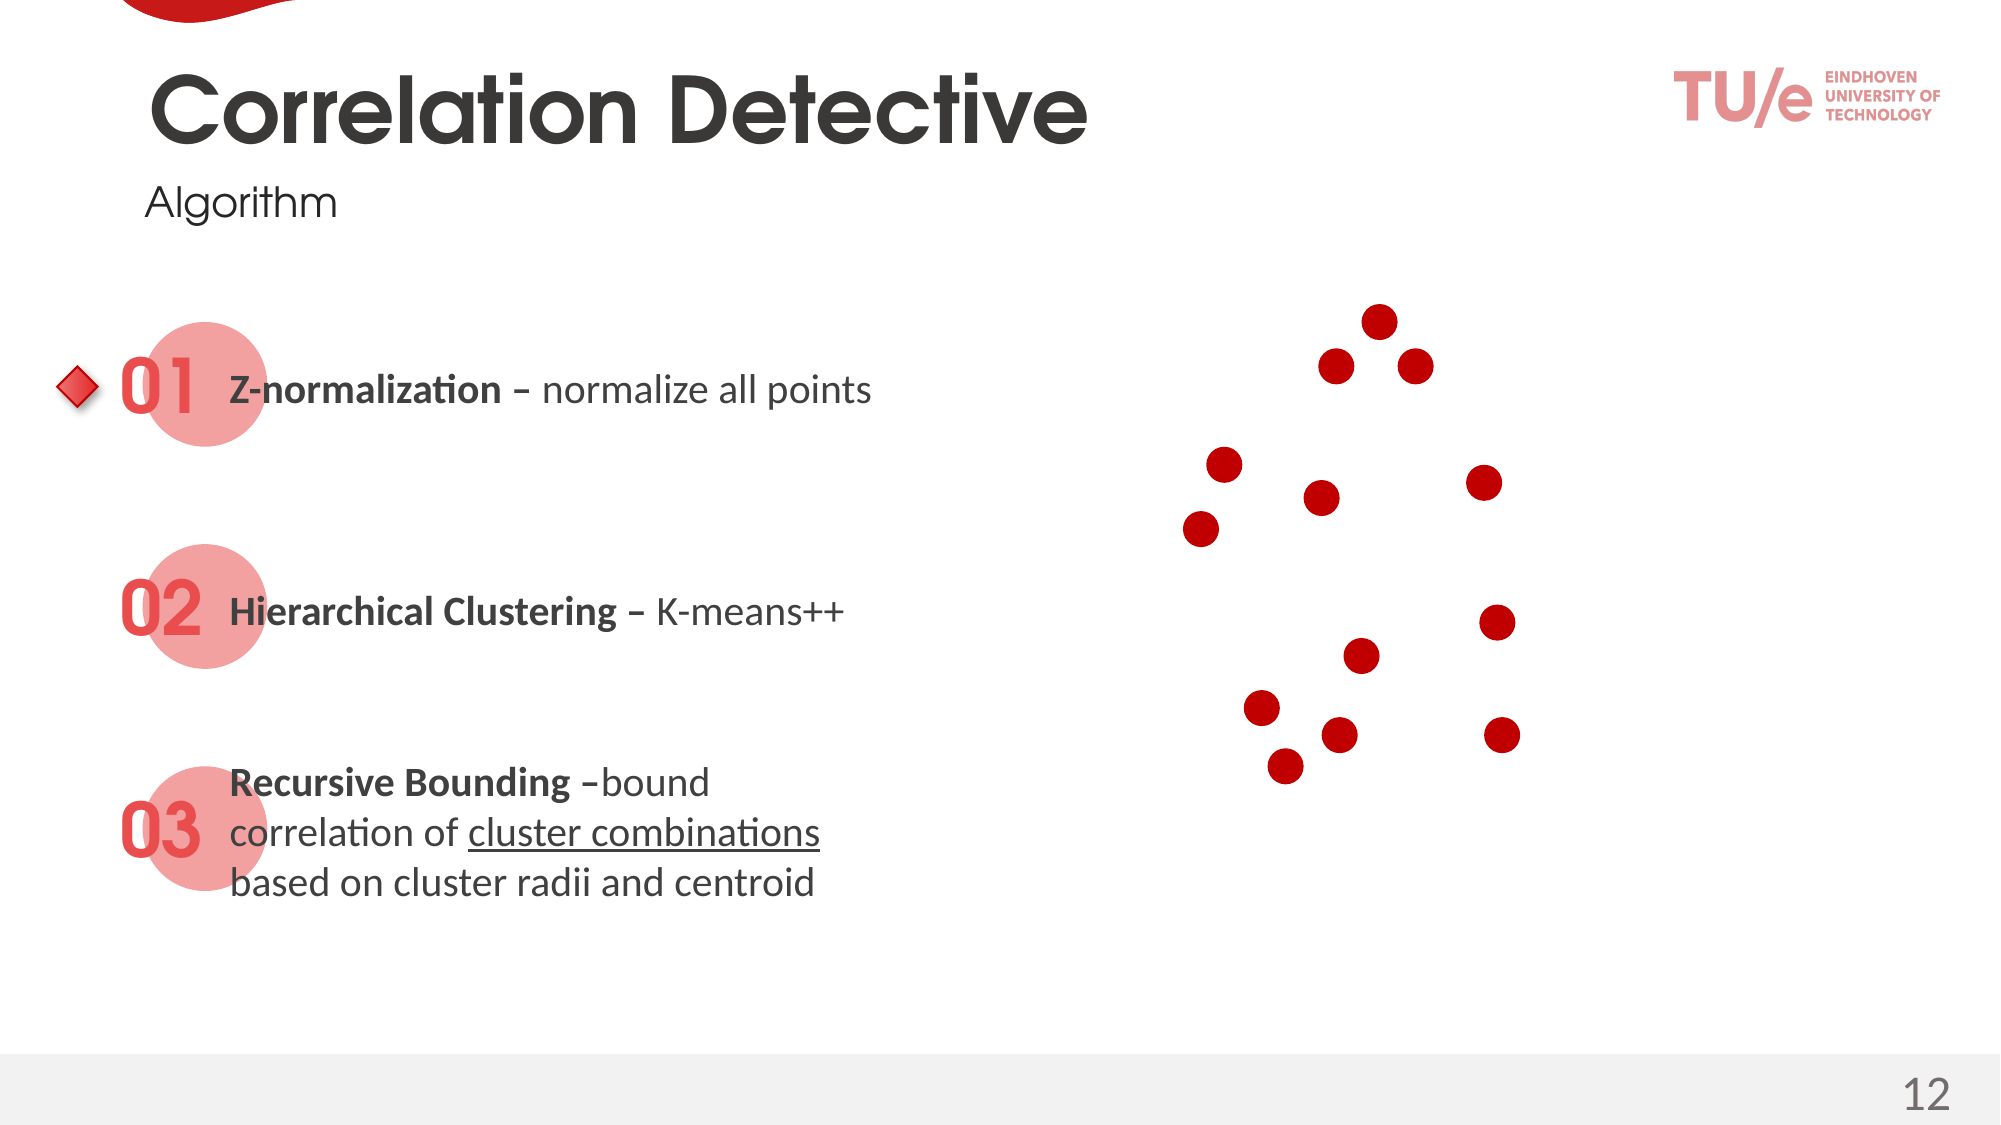

Correlation Detective
Algorithm

01
Z-normalization – normalize all points

02
Hierarchical Clustering – K-means++
Recursive Bounding –bound
correlation of cluster combinations
based on cluster radii and centroid

03

12